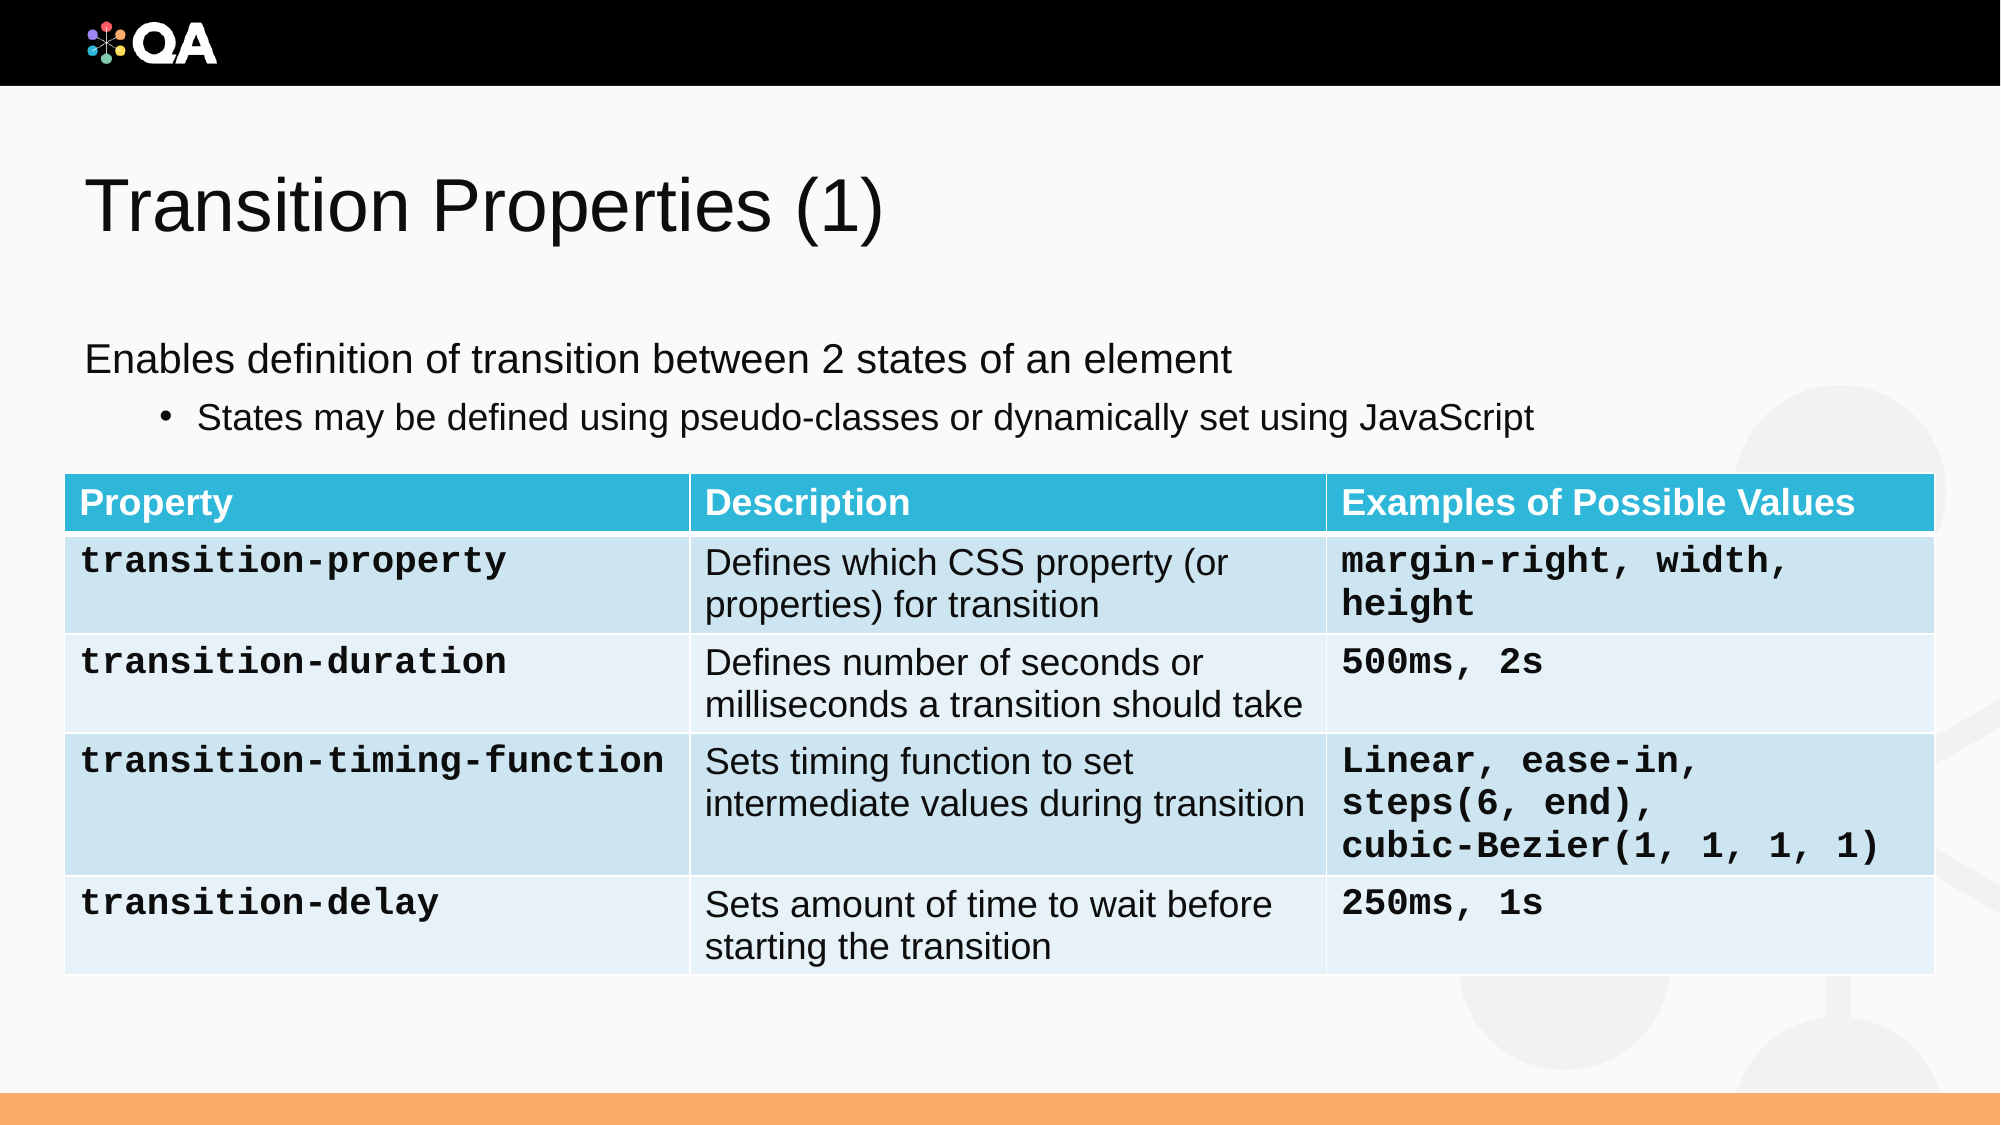

# Transition Properties (1)
Enables definition of transition between 2 states of an element
States may be defined using pseudo-classes or dynamically set using JavaScript
| Property | Description | Examples of Possible Values |
| --- | --- | --- |
| transition-property | Defines which CSS property (or properties) for transition | margin-right, width, height |
| transition-duration | Defines number of seconds or milliseconds a transition should take | 500ms, 2s |
| transition-timing-function | Sets timing function to set intermediate values during transition | Linear, ease-in, steps(6, end), cubic-Bezier(1, 1, 1, 1) |
| transition-delay | Sets amount of time to wait before starting the transition | 250ms, 1s |